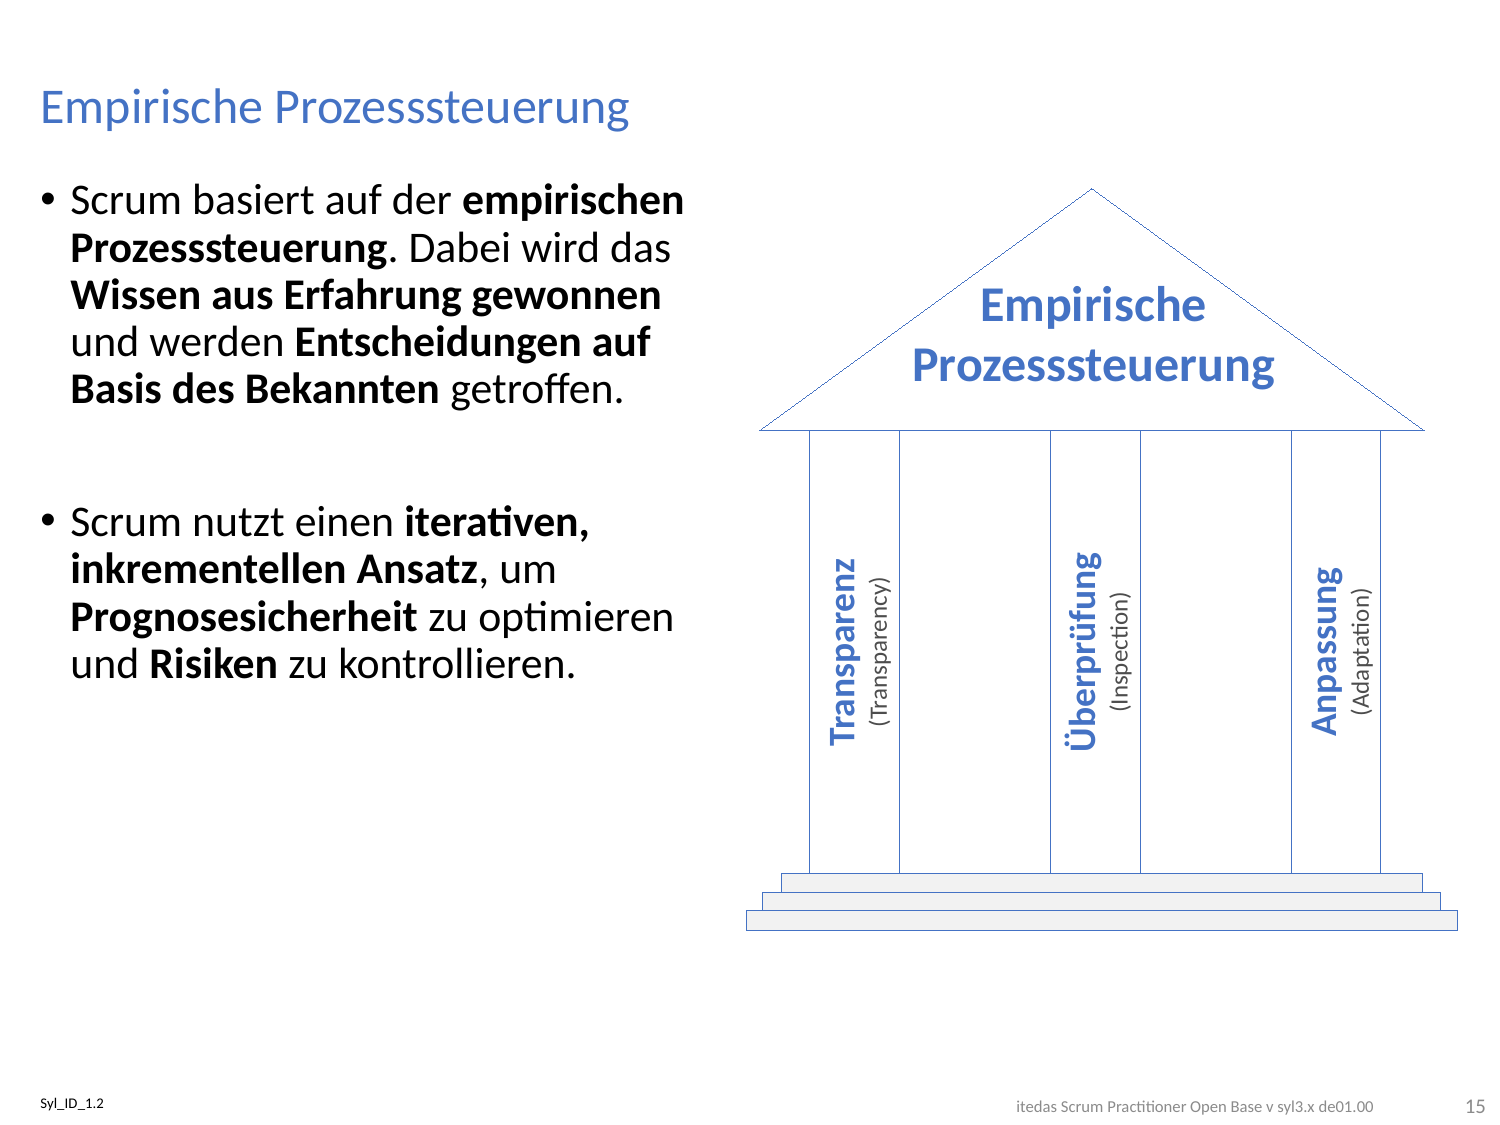

# Empirische Prozesssteuerung
Scrum basiert auf der empirischen Prozesssteuerung. Dabei wird das Wissen aus Erfahrung gewonnen und werden Entscheidungen auf Basis des Bekannten getroffen.

Scrum nutzt einen iterativen, inkrementellen Ansatz, um Prognosesicherheit zu optimieren und Risiken zu kontrollieren.

Empirische
Prozesssteuerung
Anpassung
(Adaptation)
Transparenz
(Transparency)
Überprüfung
(Inspection)

15
Syl_ID_1.2

itedas Scrum Practitioner Open Base v syl3.x de01.00